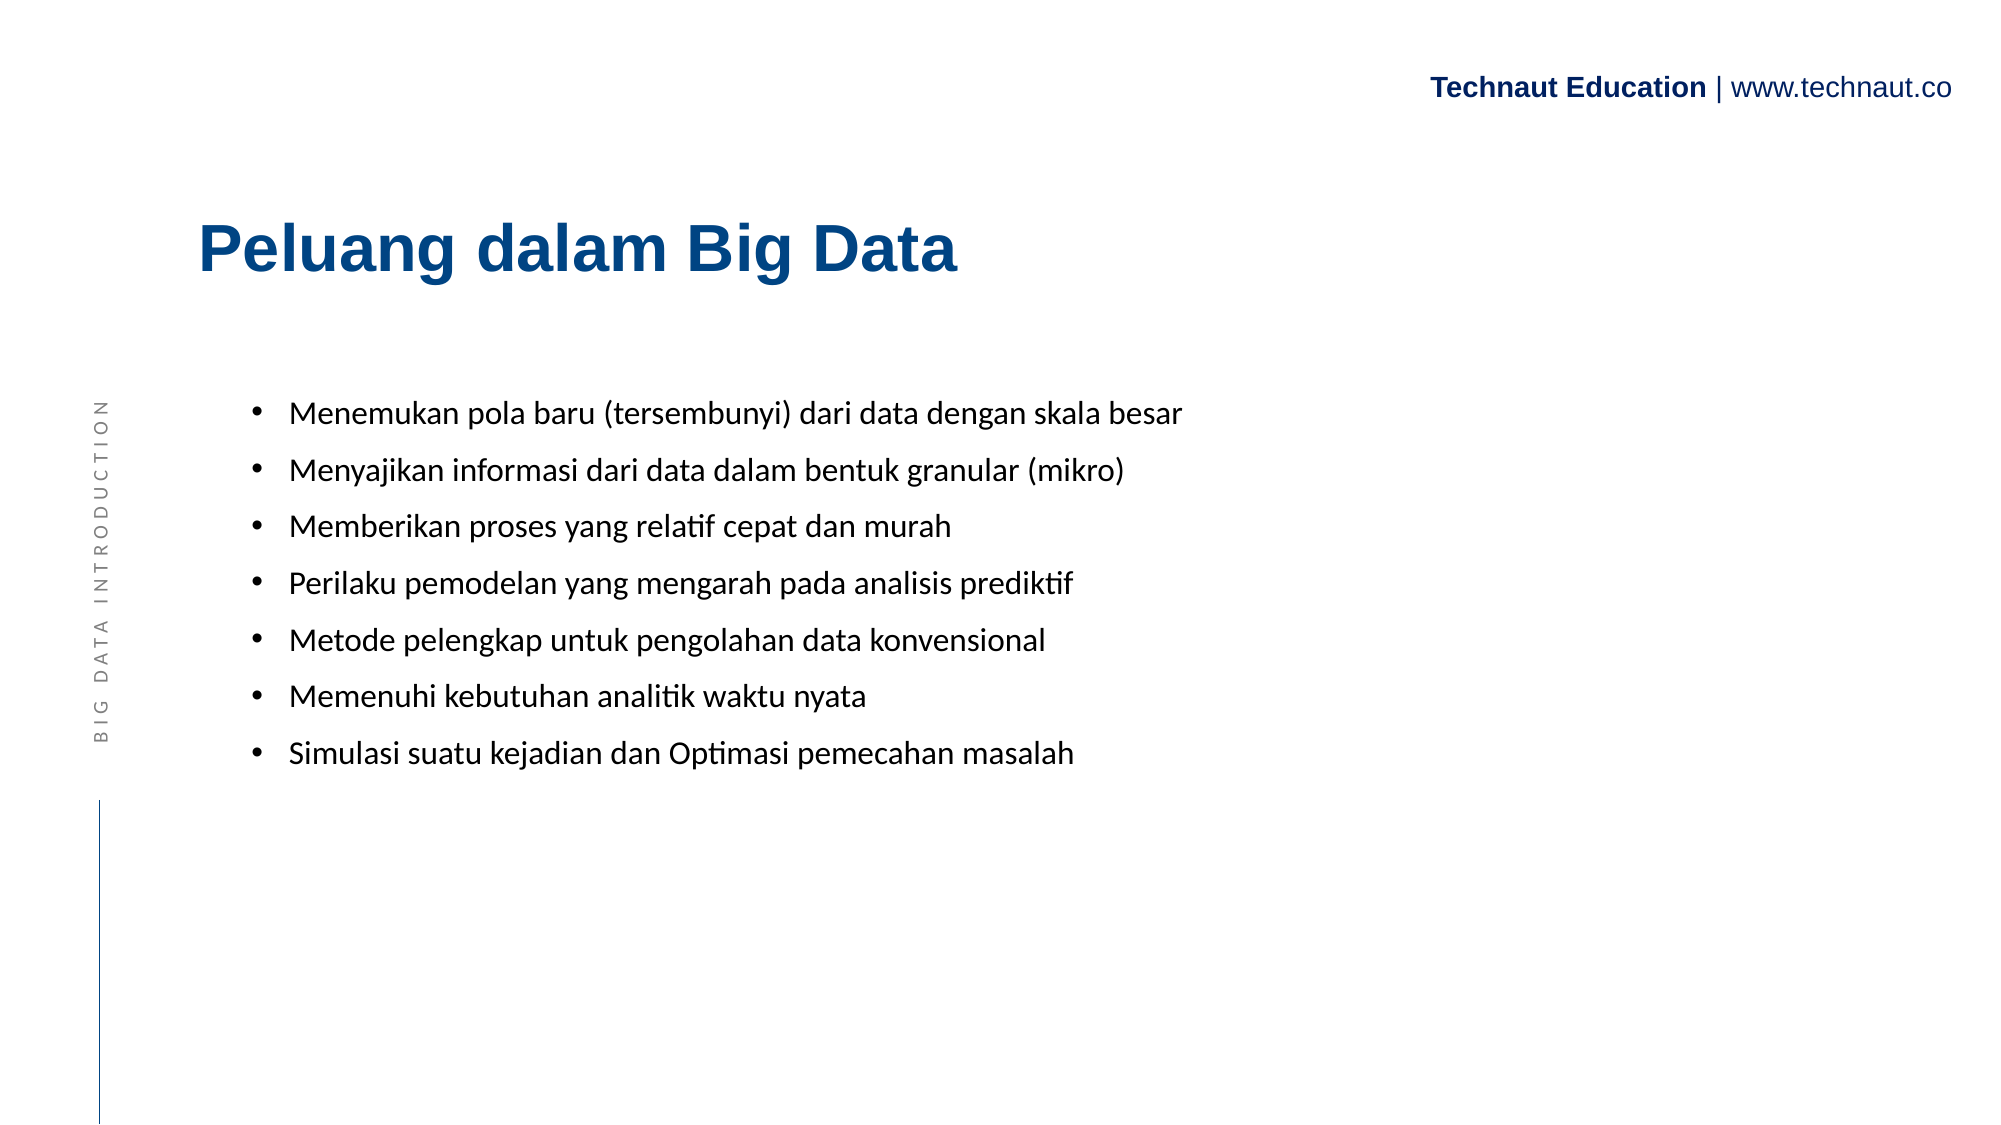

Technaut Education | www.technaut.co
# Peluang dalam Big Data
Menemukan pola baru (tersembunyi) dari data dengan skala besar
Menyajikan informasi dari data dalam bentuk granular (mikro)
Memberikan proses yang relatif cepat dan murah
Perilaku pemodelan yang mengarah pada analisis prediktif
Metode pelengkap untuk pengolahan data konvensional
Memenuhi kebutuhan analitik waktu nyata
Simulasi suatu kejadian dan Optimasi pemecahan masalah
BIG DATA INTRODUCTION